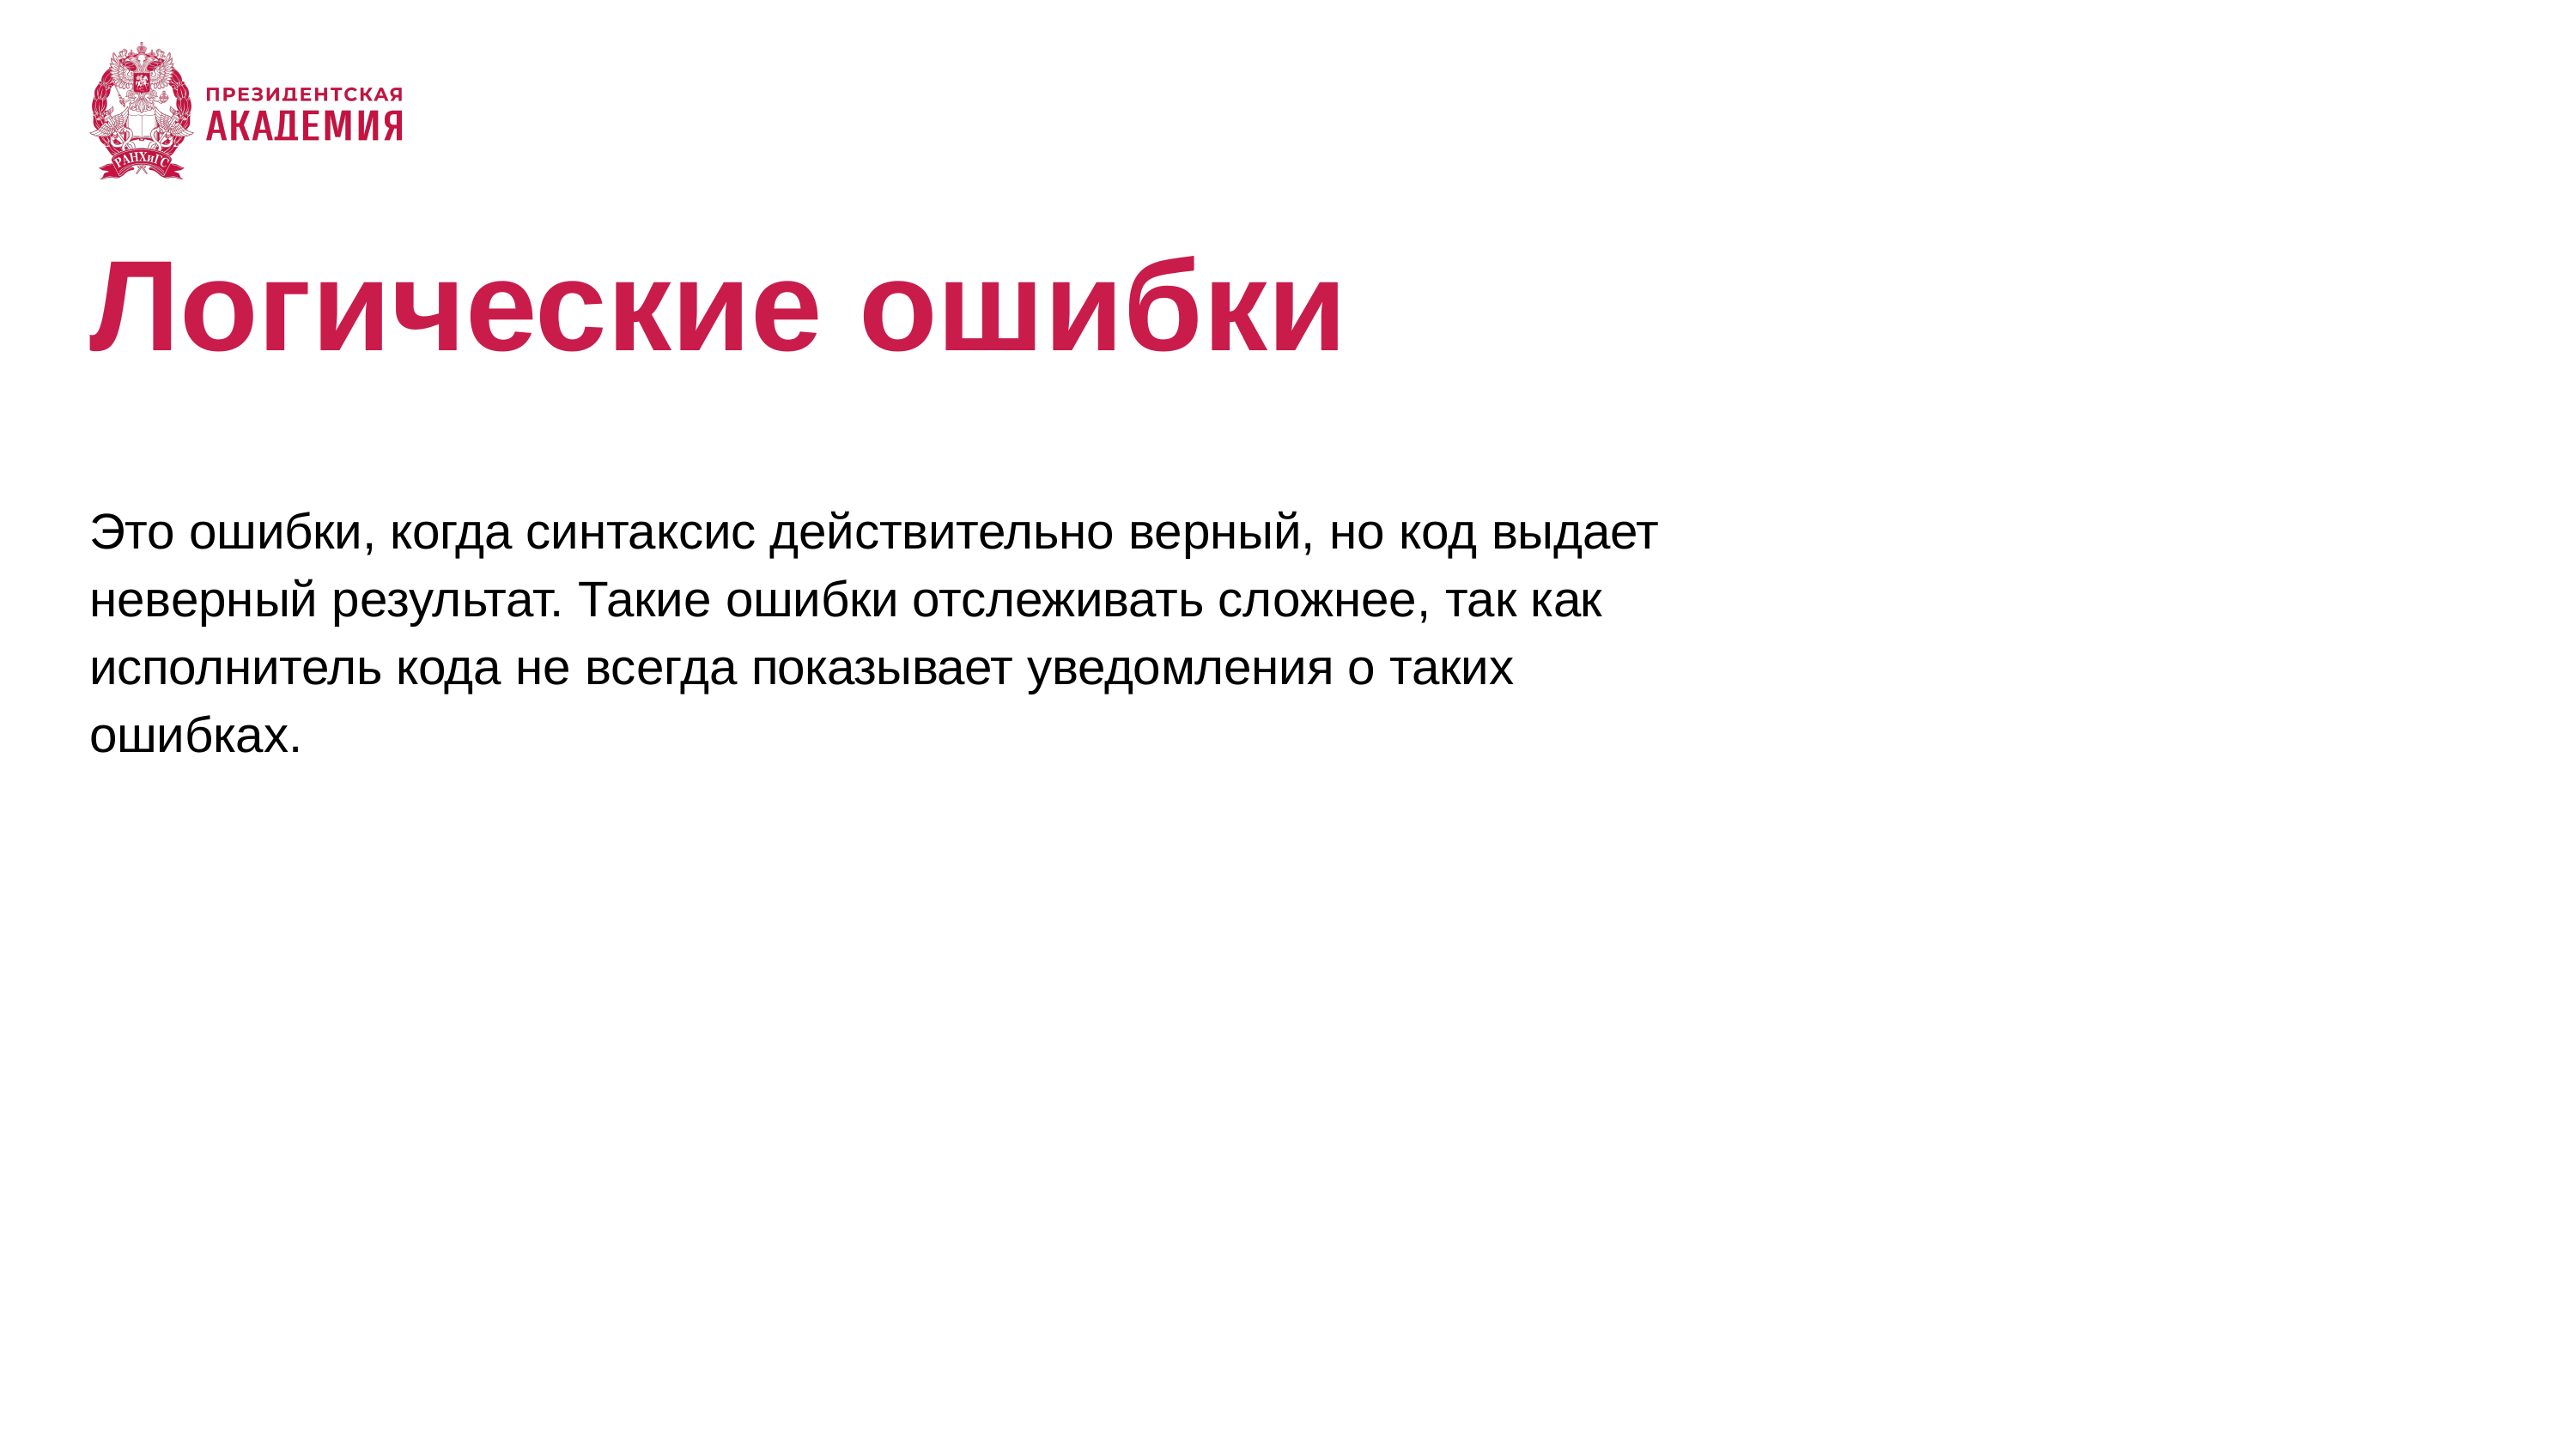

# Логические ошибки
Это ошибки, когда синтаксис действительно верный, но код выдает неверный результат. Такие ошибки отслеживать сложнее, так как исполнитель кода не всегда показывает уведомления о таких ошибках.